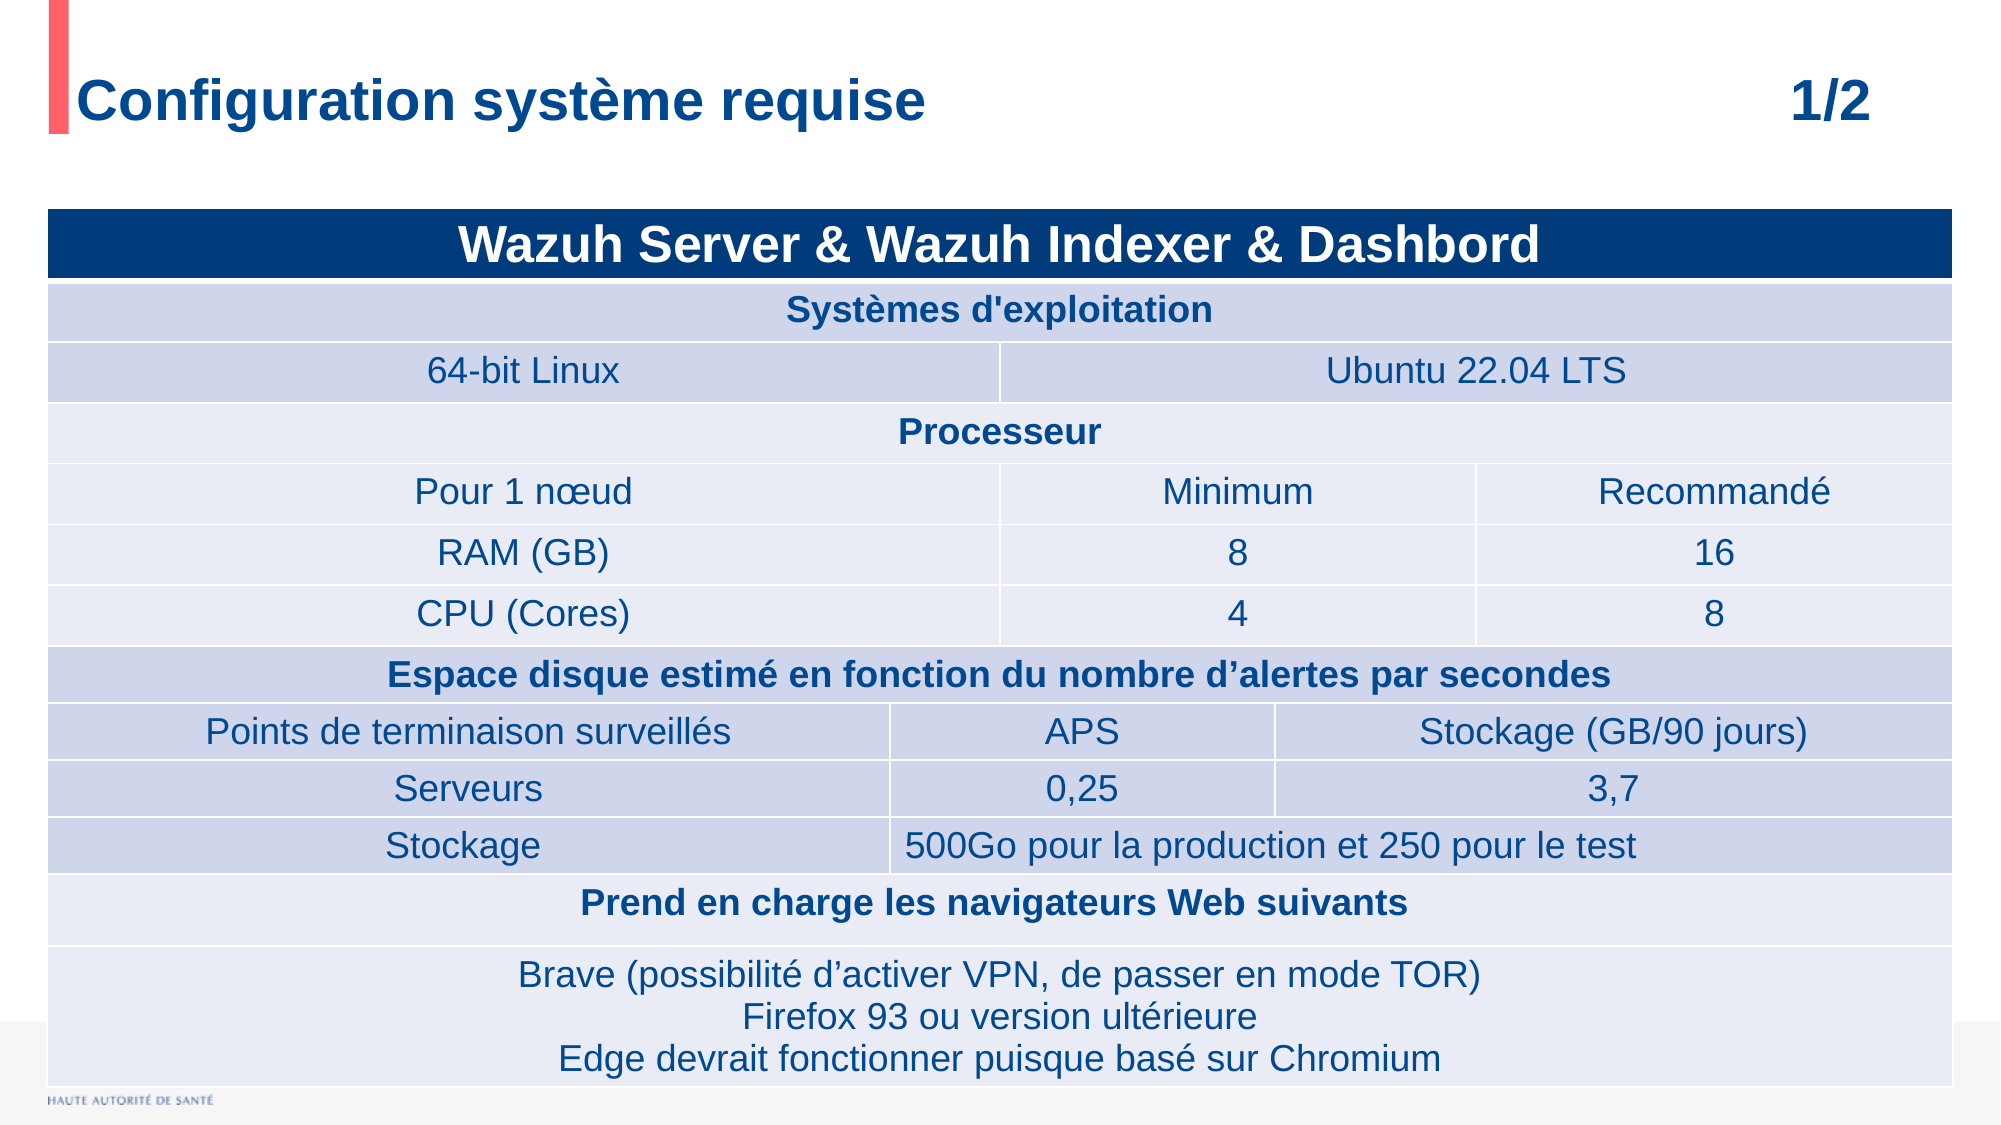

# Configuration système requise                                                      1/2
| Wazuh Server & Wazuh Indexer & Dashbord |  |  |  |  |
| --- | --- | --- | --- | --- |
| Systèmes d'exploitation |  |  |  |  |
| 64-bit Linux |  | Ubuntu 22.04 LTS |  |  |
| Processeur |  |  |  |  |
| Pour 1 nœud |  | Minimum |  | Recommandé |
| RAM (GB) |  | 8 |  | 16 |
| CPU (Cores) |  | 4 |  | 8 |
| Espace disque estimé en fonction du nombre d’alertes par secondes |  |  |  |  |
| Points de terminaison surveillés | APS | APS | Stockage (GB/90 jours) |  |
| Serveurs | 0,25 | 0,25 | 3,7 |  |
| Stockage | 500Go pour la production et 250 pour le test | 500Go pour la production et 250 pour le test |  |  |
| Prend en charge les navigateurs Web suivants |  |  |  |  |
| Brave (possibilité d’activer VPN, de passer en mode TOR) Firefox 93 ou version ultérieure Edge devrait fonctionner puisque basé sur Chromium |  |  |  |  |